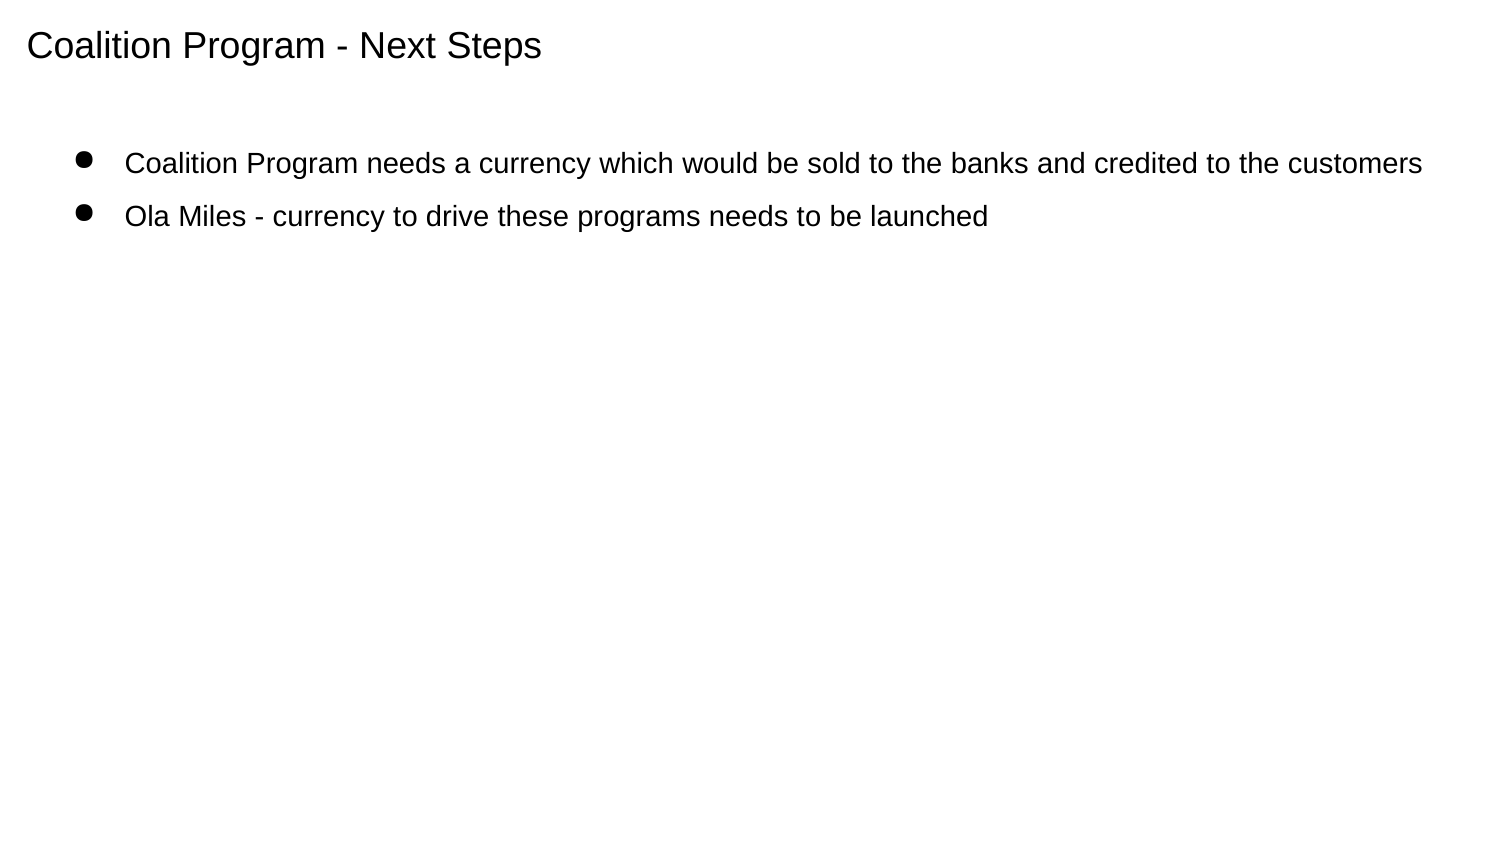

# Coalition Program - Next Steps
Coalition Program needs a currency which would be sold to the banks and credited to the customers
Ola Miles - currency to drive these programs needs to be launched